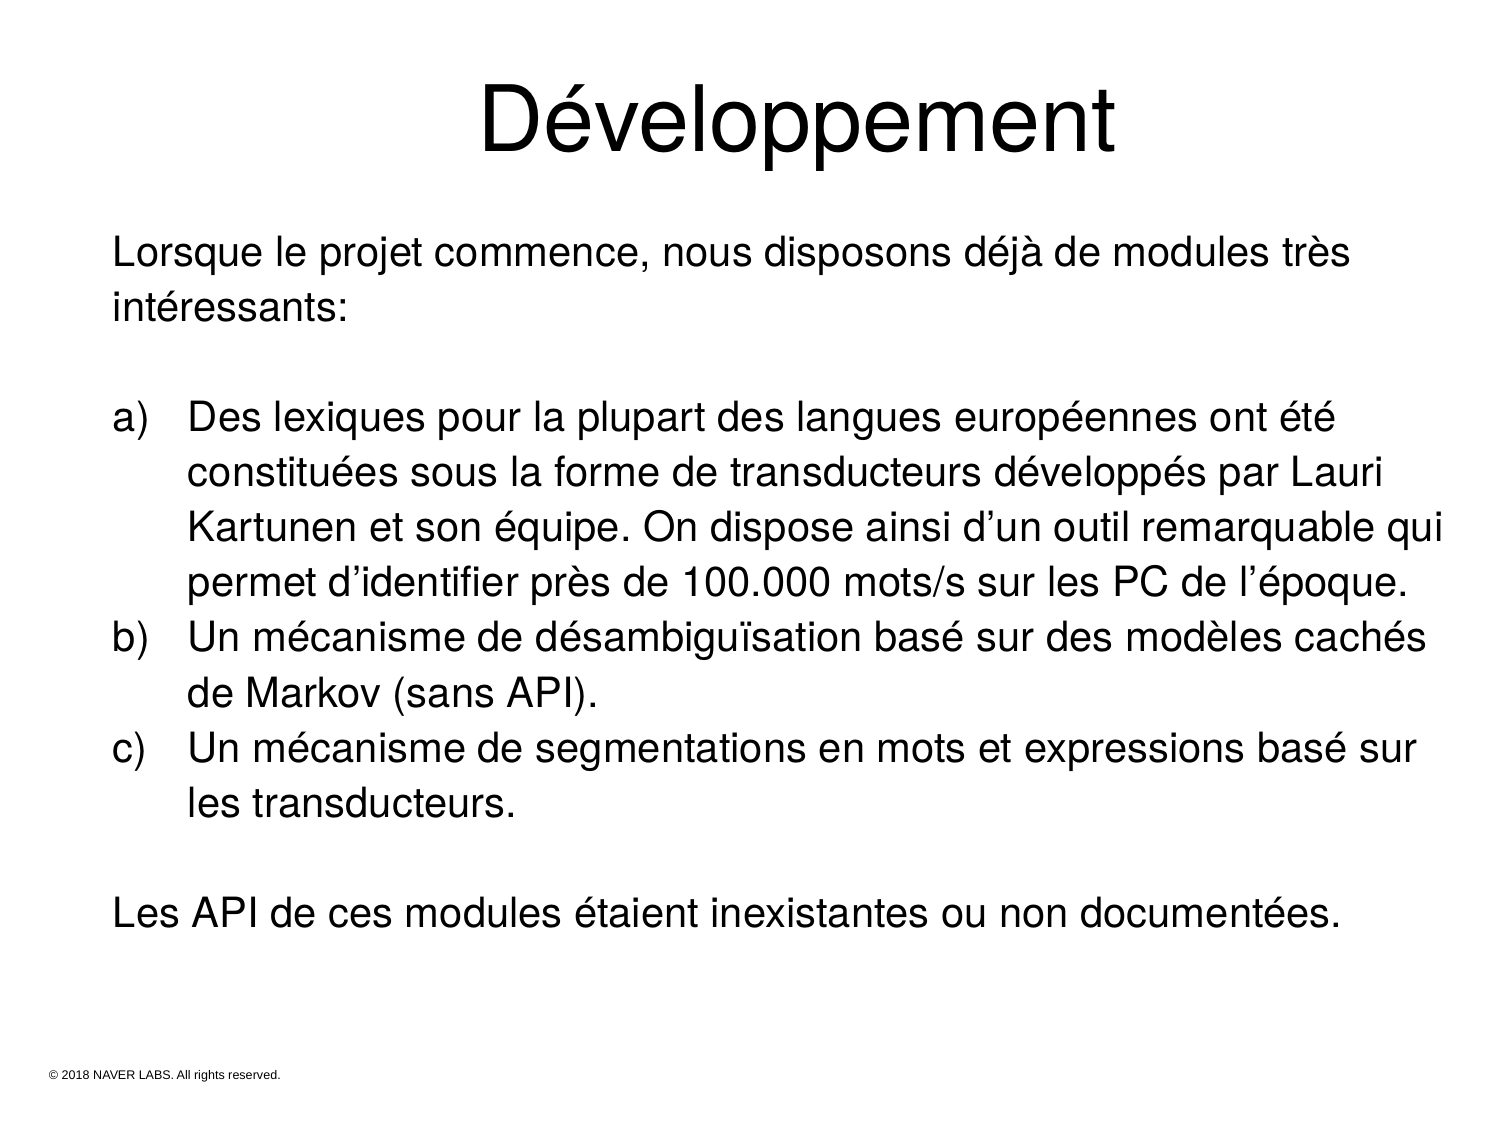

Développement
Lorsque le projet commence, nous disposons déjà de modules très intéressants:

Des lexiques pour la plupart des langues européennes ont été constituées sous la forme de transducteurs développés par Lauri Kartunen et son équipe. On dispose ainsi d’un outil remarquable qui permet d’identifier près de 100.000 mots/s sur les PC de l’époque.
Un mécanisme de désambiguïsation basé sur des modèles cachés de Markov (sans API).
Un mécanisme de segmentations en mots et expressions basé sur les transducteurs.

Les API de ces modules étaient inexistantes ou non documentées.
19